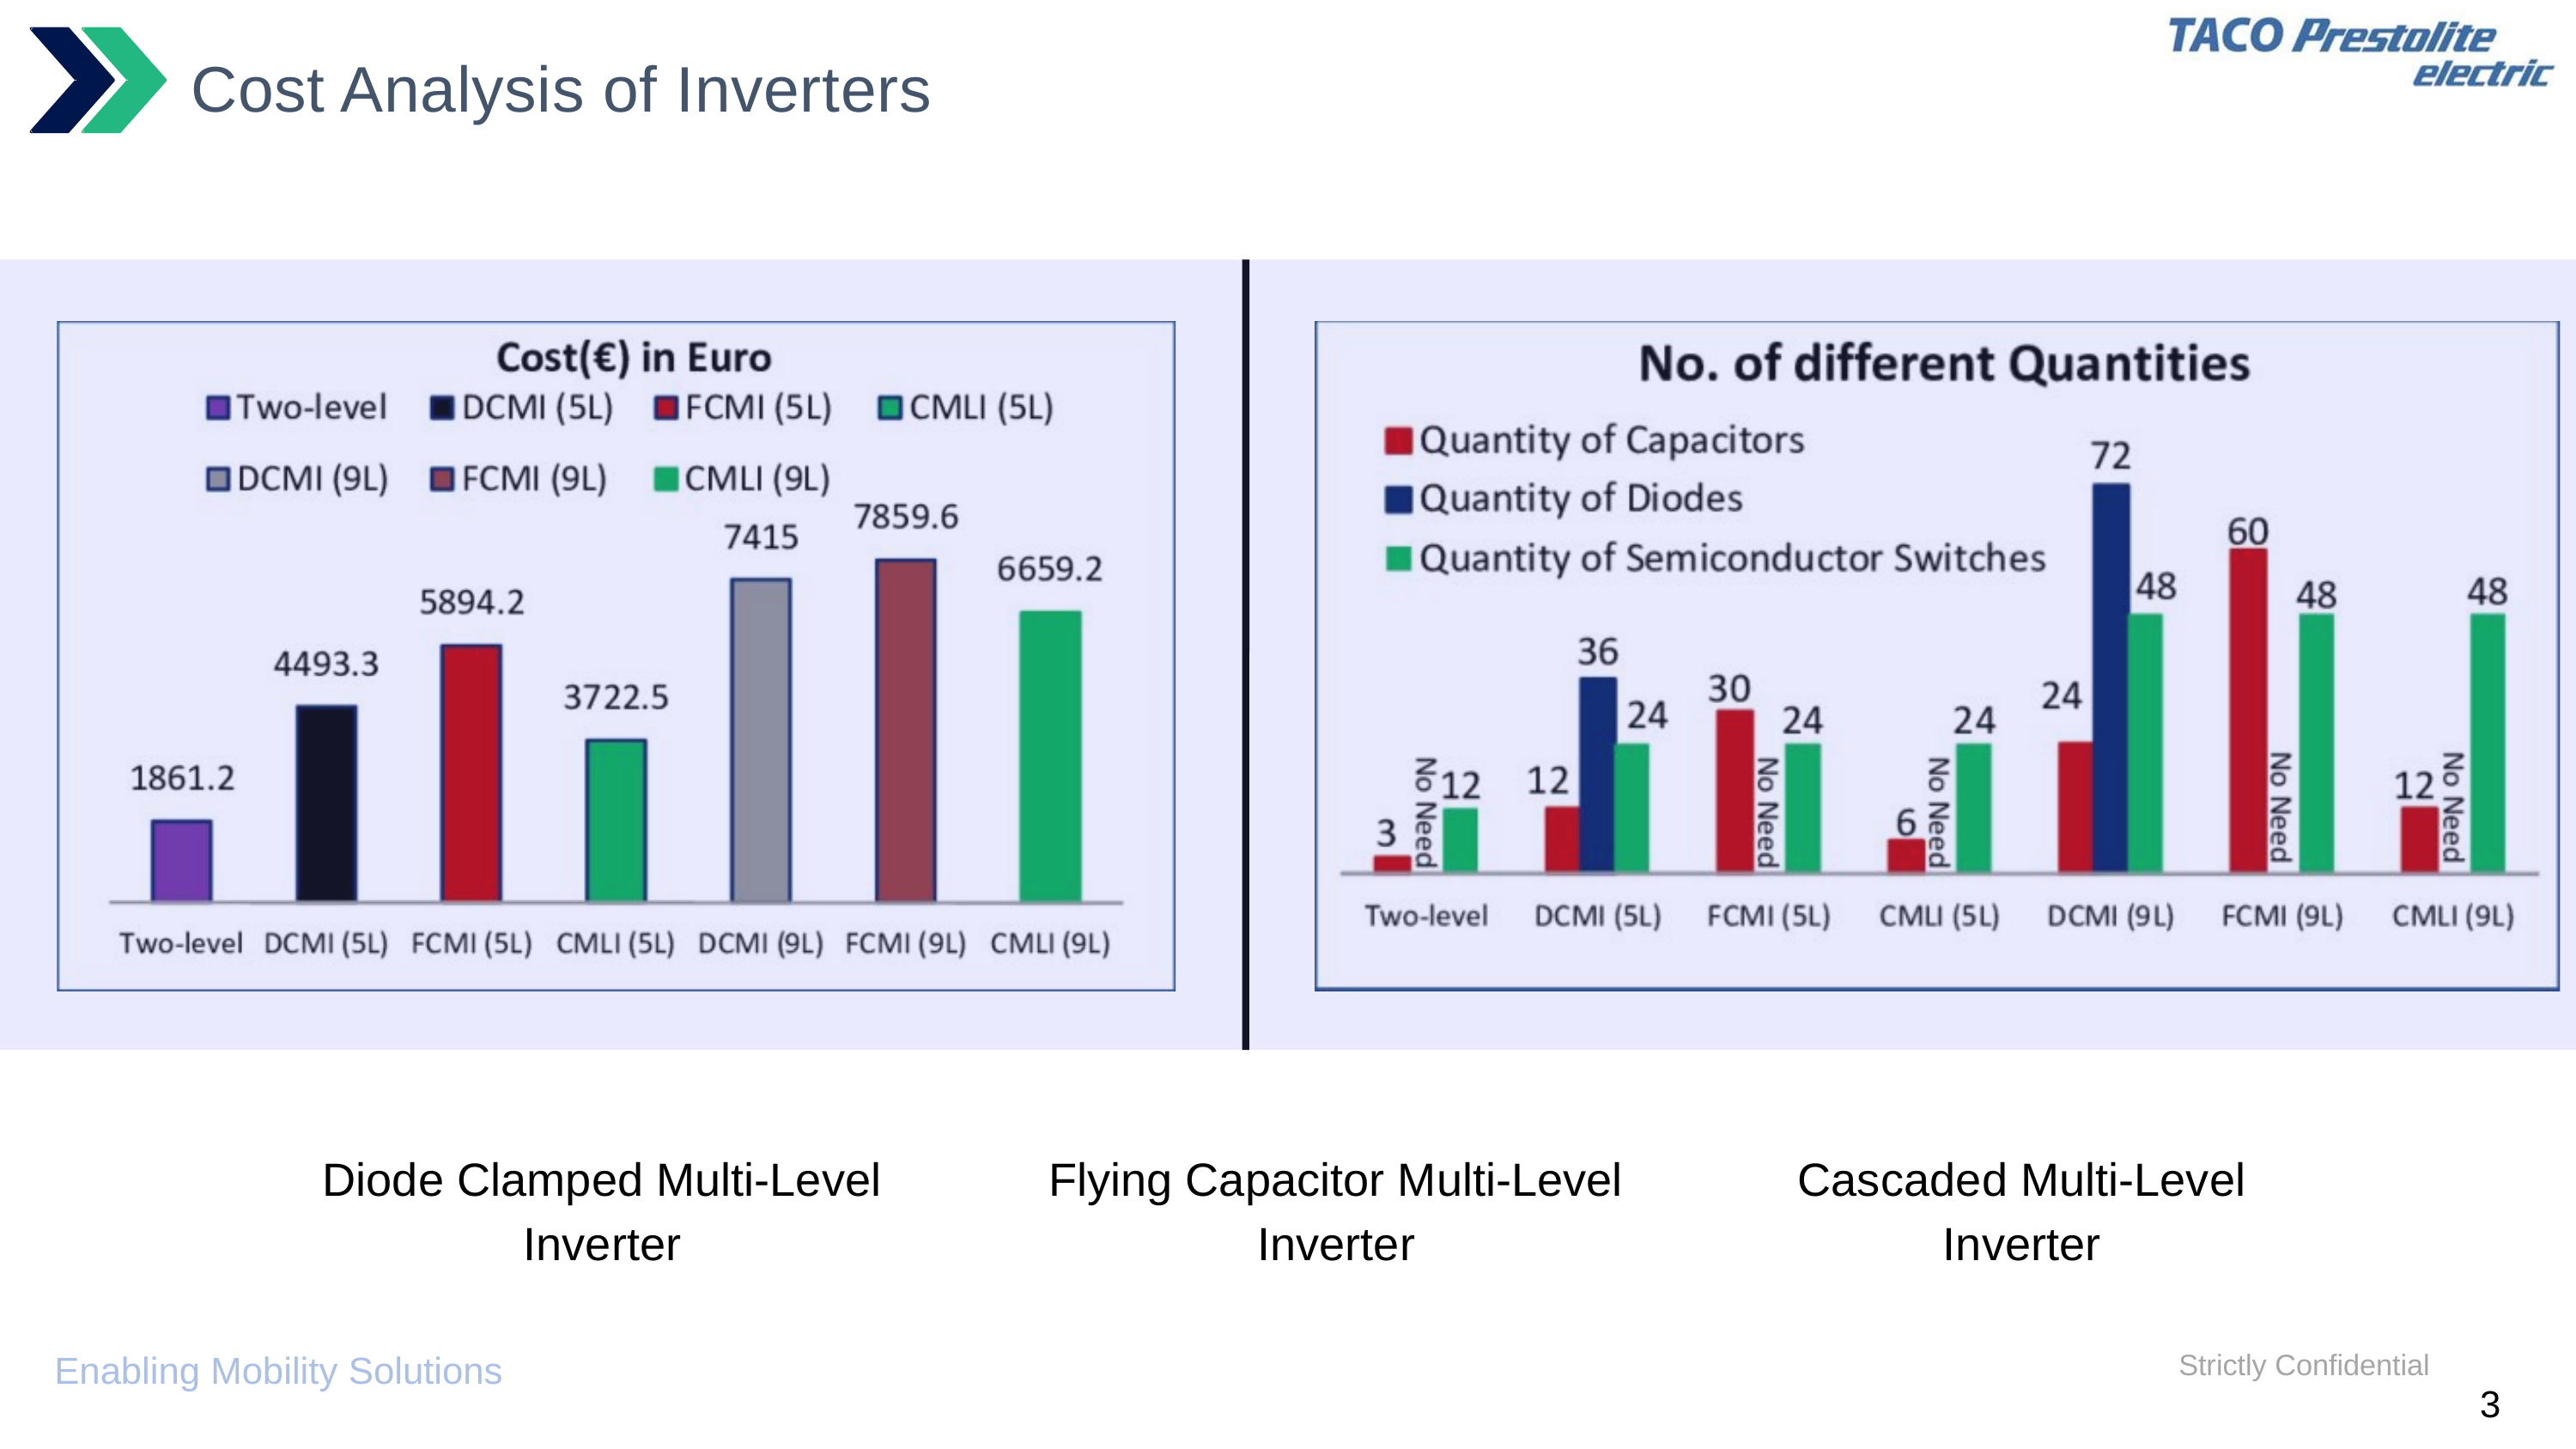

Cost Analysis of Inverters

Diode Clamped Multi-Level Inverter
Flying Capacitor Multi-Level Inverter
Cascaded Multi-Level Inverter
Strictly Confidential
Enabling Mobility Solutions
3